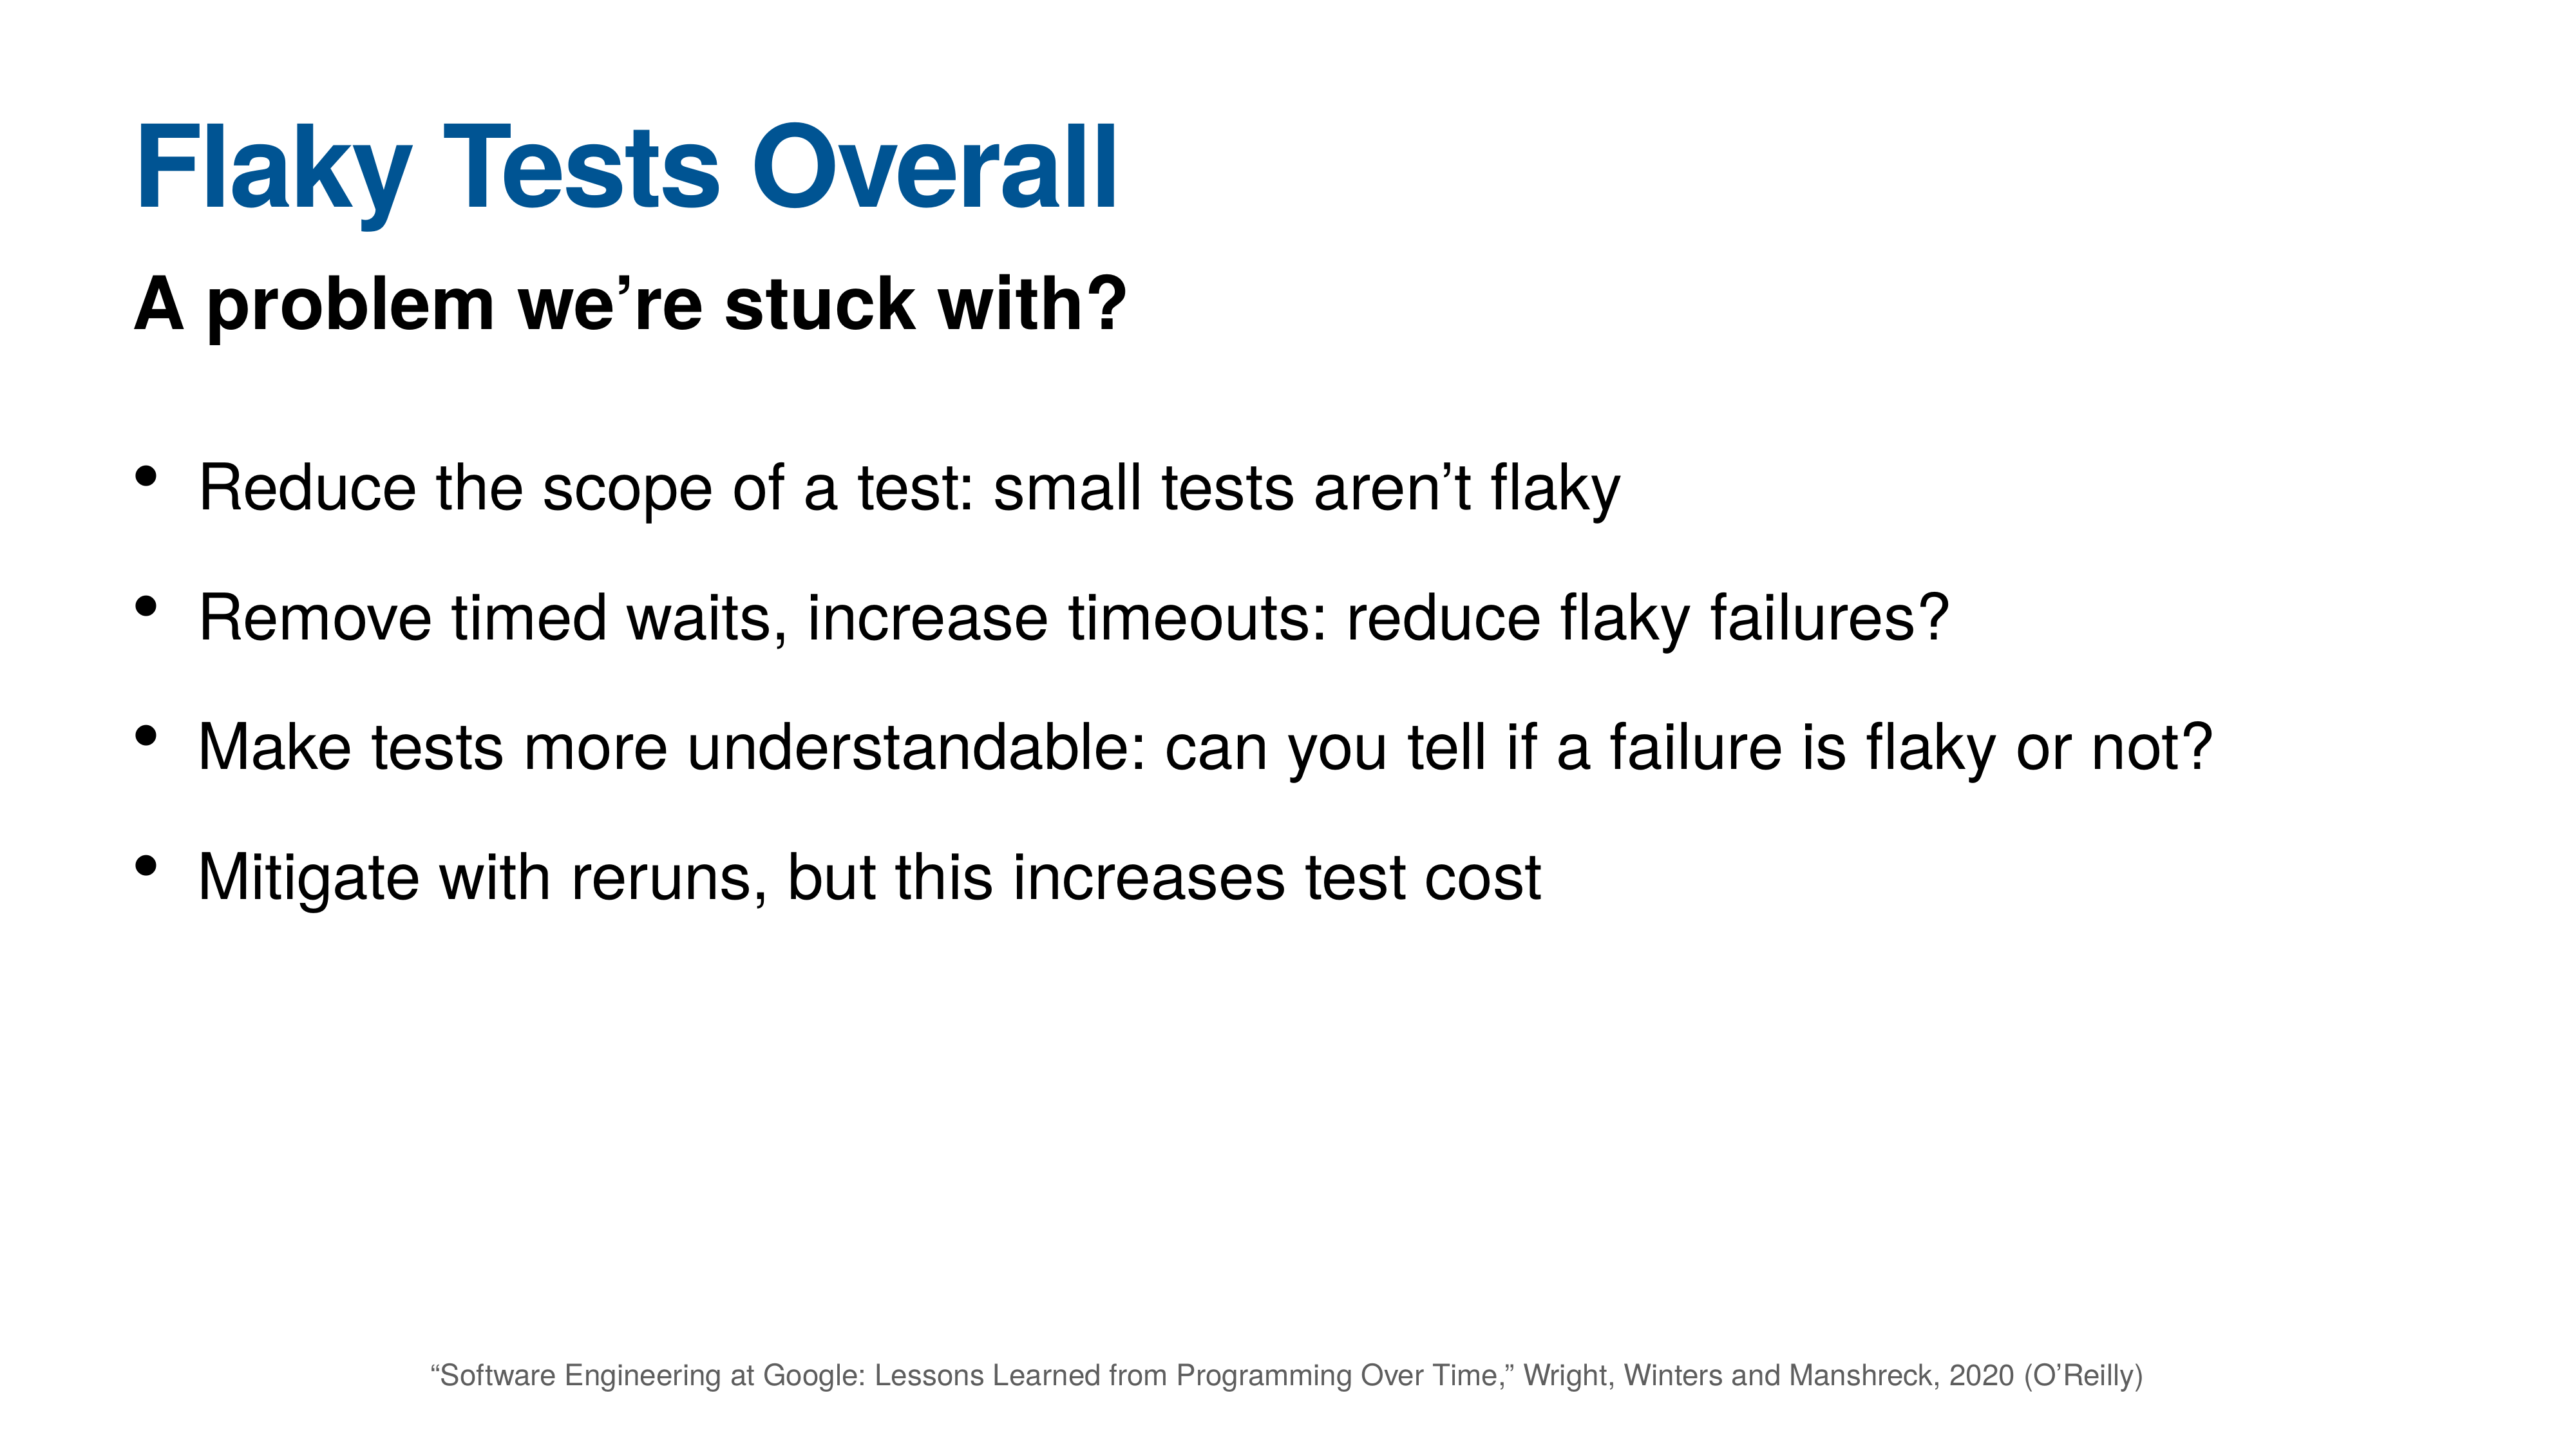

# Flaky Tests Overall
A problem we’re stuck with?
Reduce the scope of a test: small tests aren’t flaky
Remove timed waits, increase timeouts: reduce flaky failures?
Make tests more understandable: can you tell if a failure is flaky or not?
Mitigate with reruns, but this increases test cost
“Software Engineering at Google: Lessons Learned from Programming Over Time,” Wright, Winters and Manshreck, 2020 (O’Reilly)